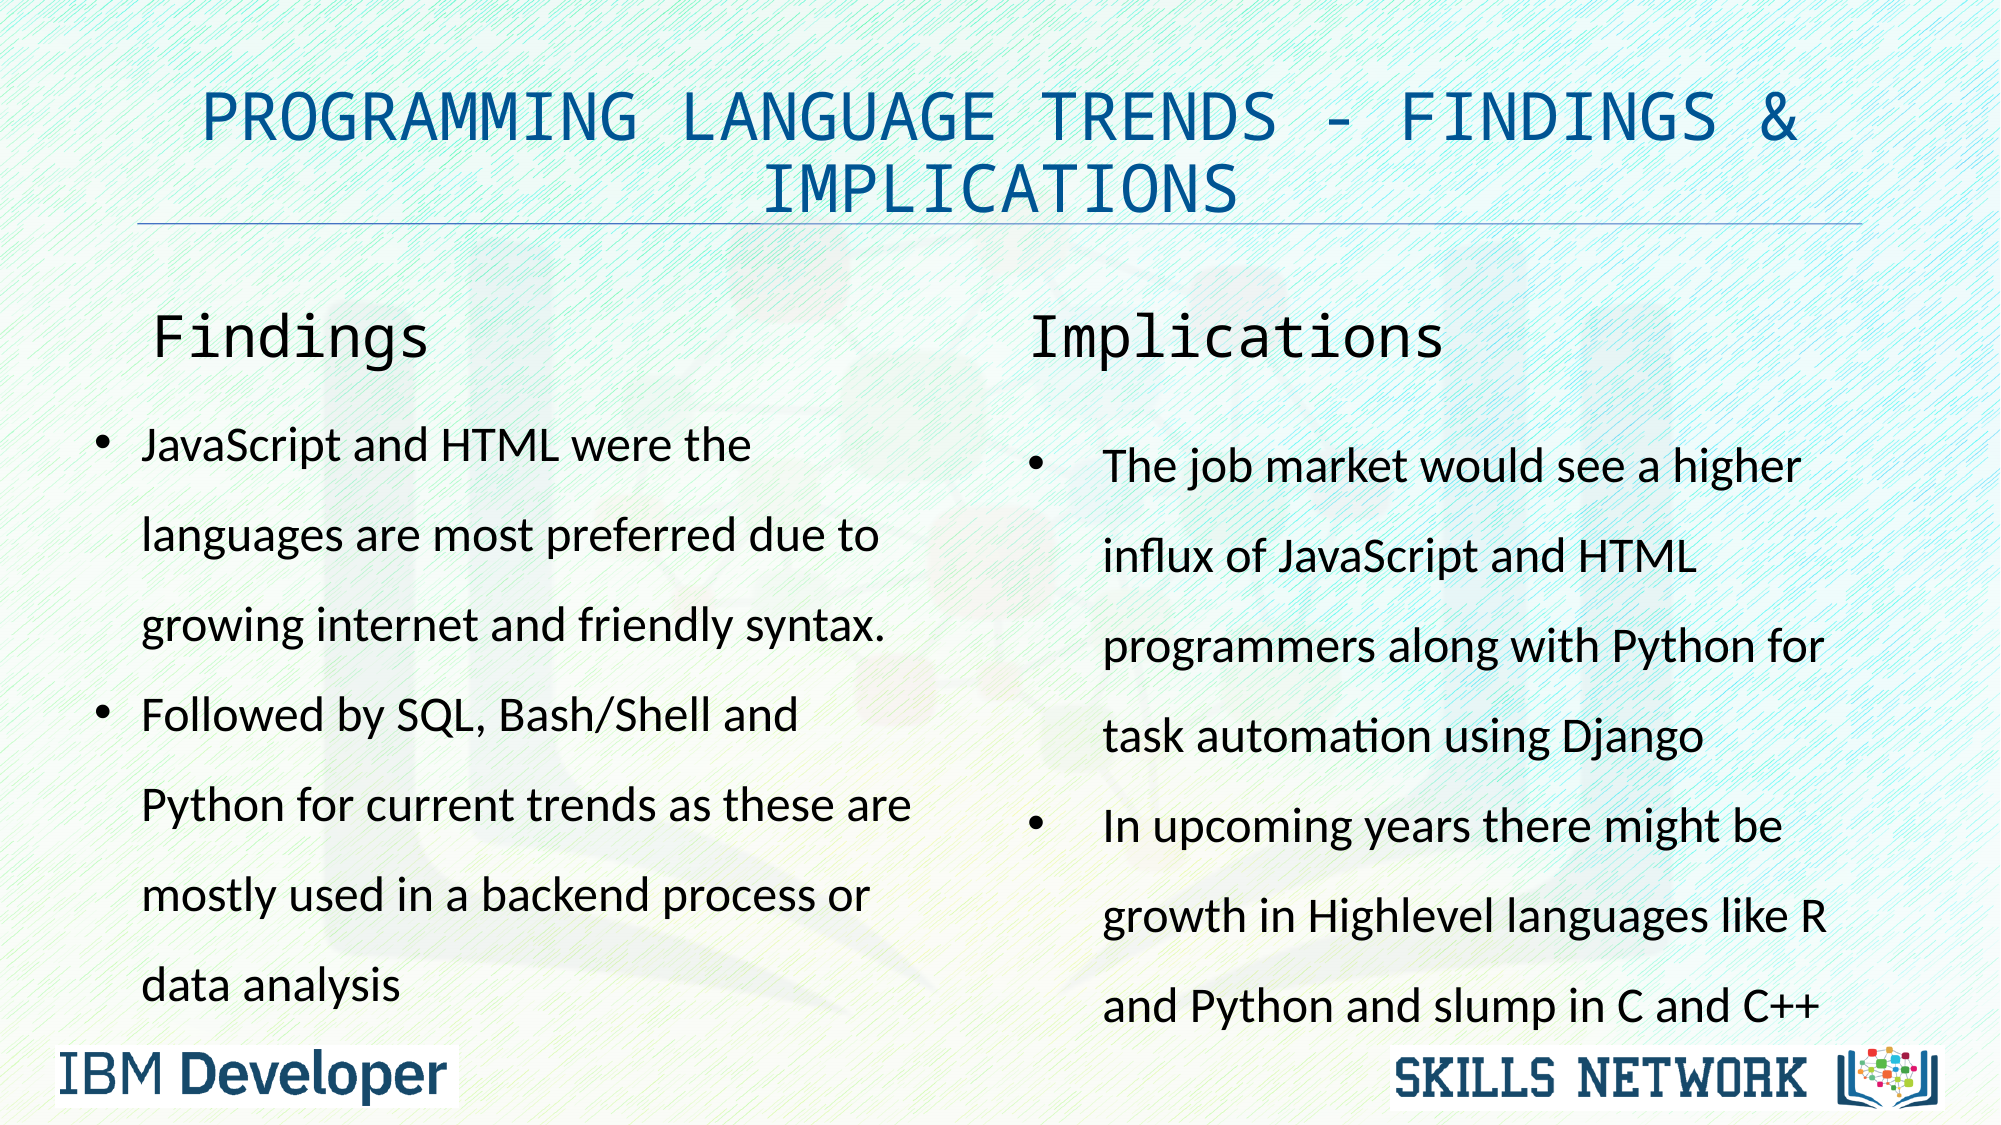

# PROGRAMMING LANGUAGE TRENDS - FINDINGS & IMPLICATIONS
Findings
Implications

JavaScript and HTML were the languages are most preferred due to growing internet and friendly syntax.
Followed by SQL, Bash/Shell and Python for current trends as these are mostly used in a backend process or data analysis
The job market would see a higher influx of JavaScript and HTML programmers along with Python for task automation using Django
In upcoming years there might be growth in Highlevel languages like R and Python and slump in C and C++